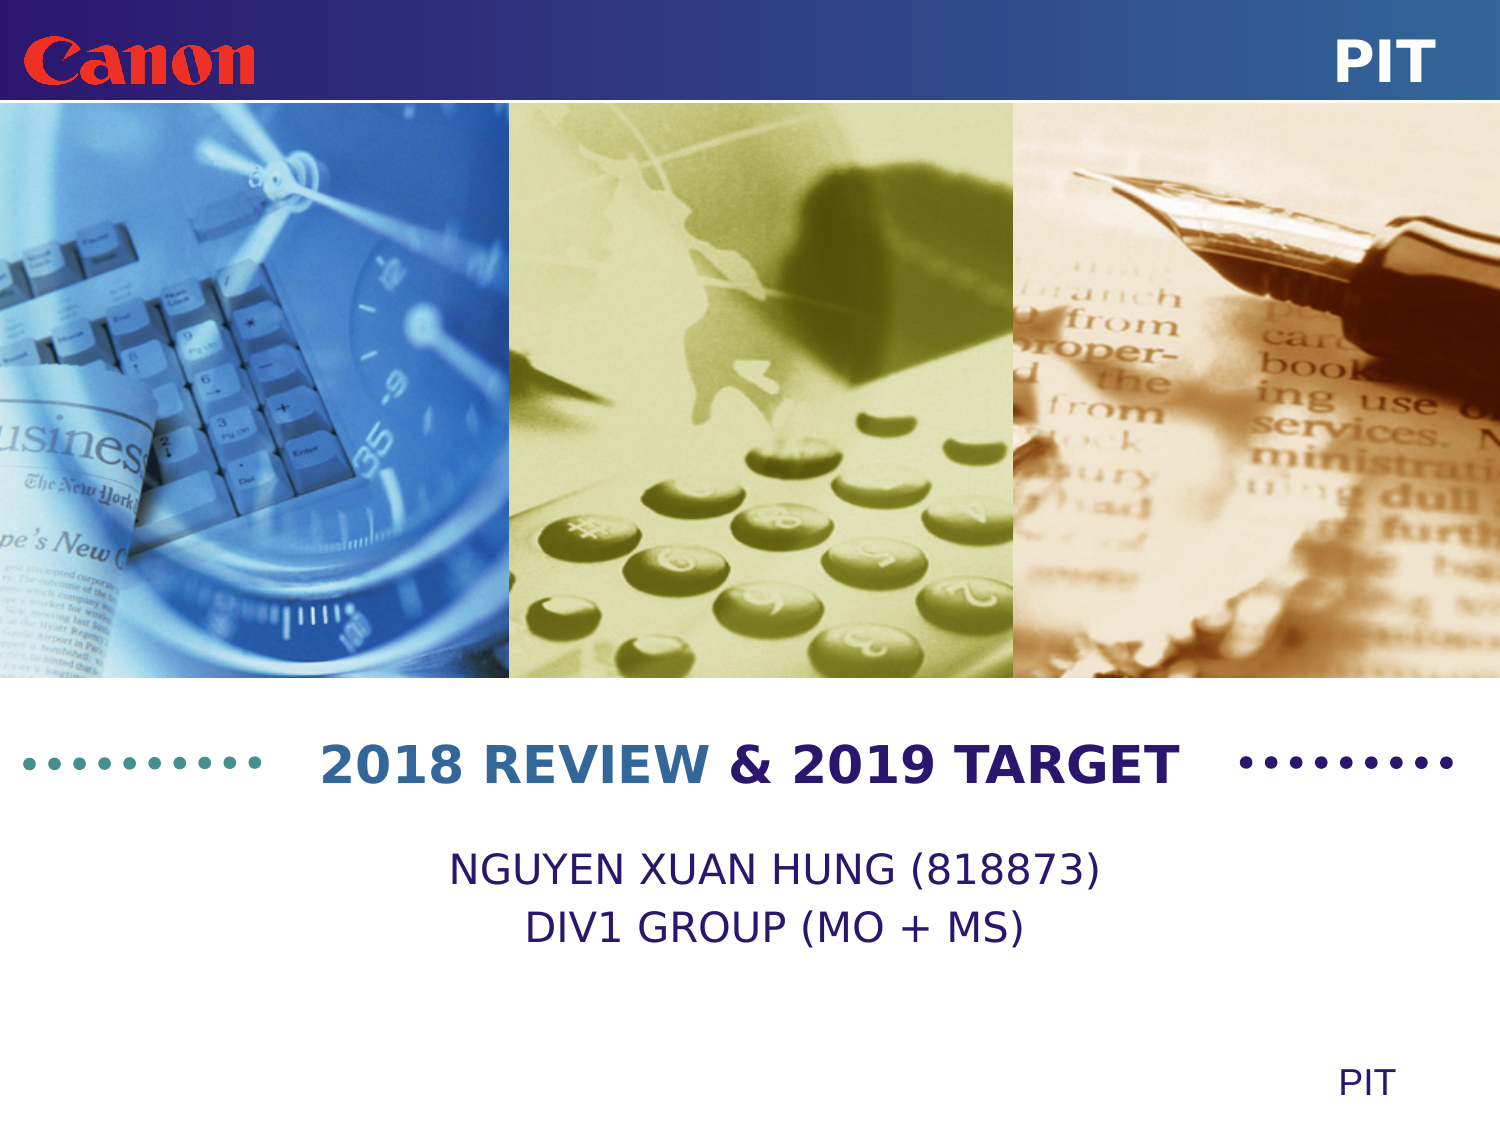

# 2018 REVIEW & 2019 TARGET

NGUYEN XUAN HUNG (818873)
DIV1 GROUP (MO + MS)